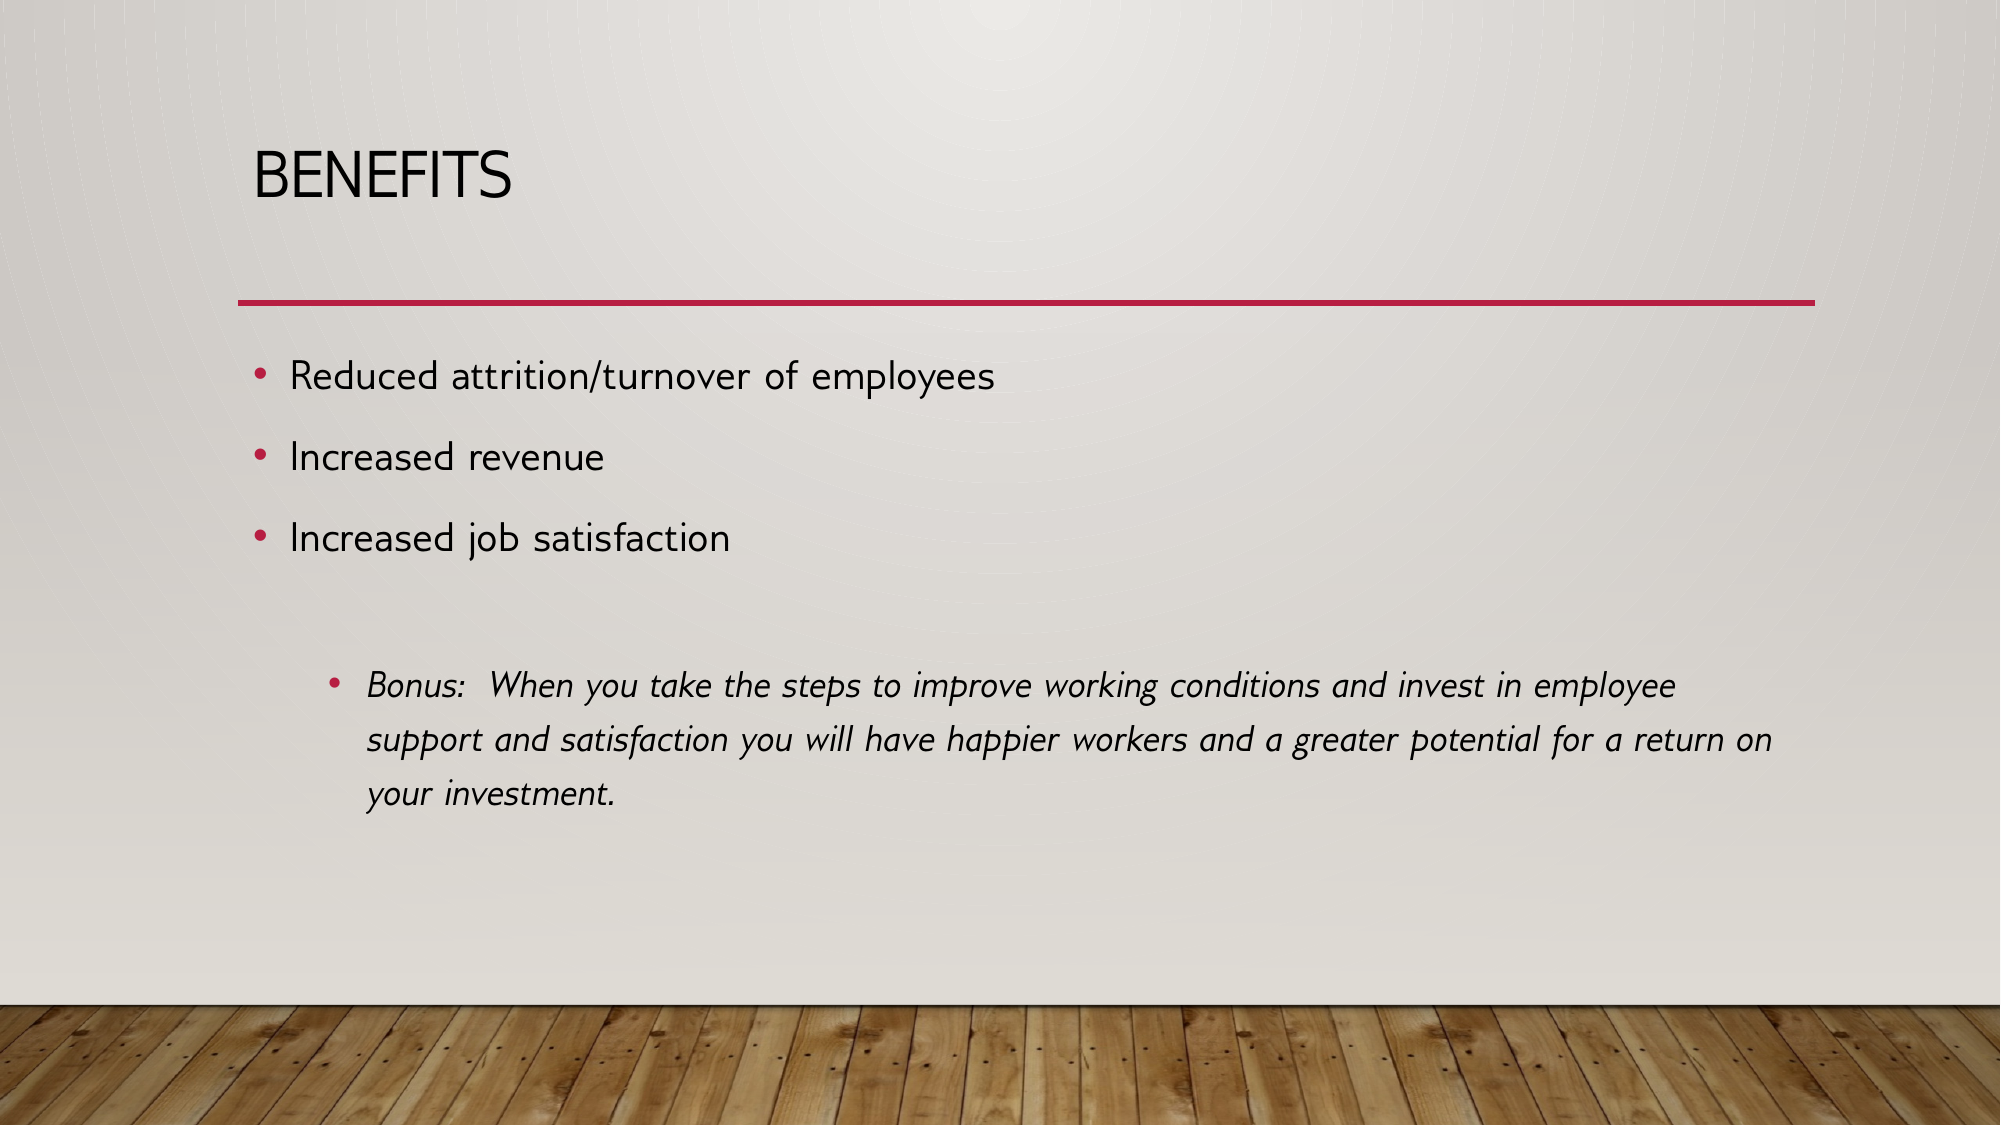

# Benefits
Reduced attrition/turnover of employees
Increased revenue
Increased job satisfaction

Bonus:  When you take the steps to improve working conditions and invest in employee support and satisfaction you will have happier workers and a greater potential for a return on your investment.